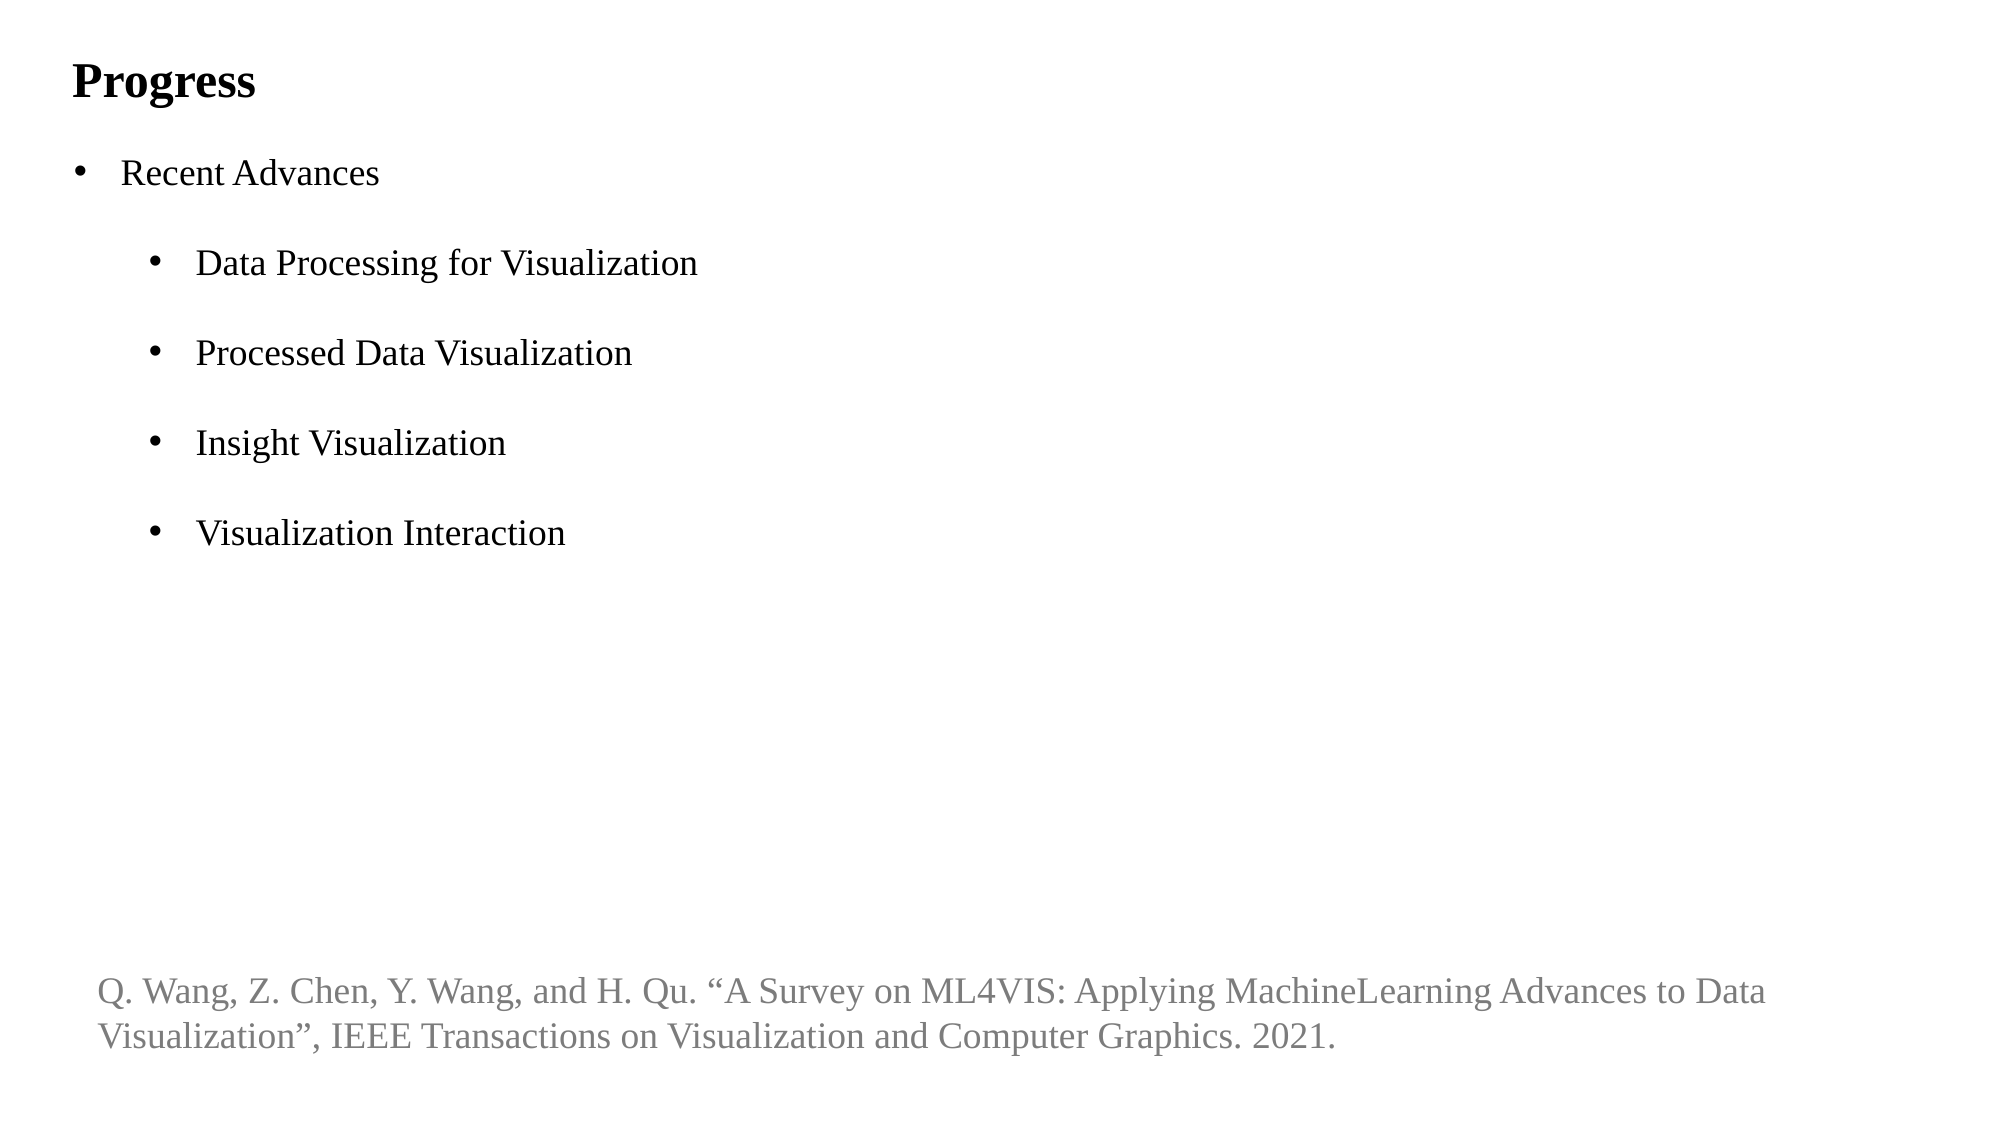

Progress
Recent Advances

Data Processing for Visualization

Processed Data Visualization

Insight Visualization

Visualization Interaction

Q. Wang, Z. Chen, Y. Wang, and H. Qu. “A Survey on ML4VIS: Applying MachineLearning Advances to Data Visualization”, IEEE Transactions on Visualization and Computer Graphics. 2021.